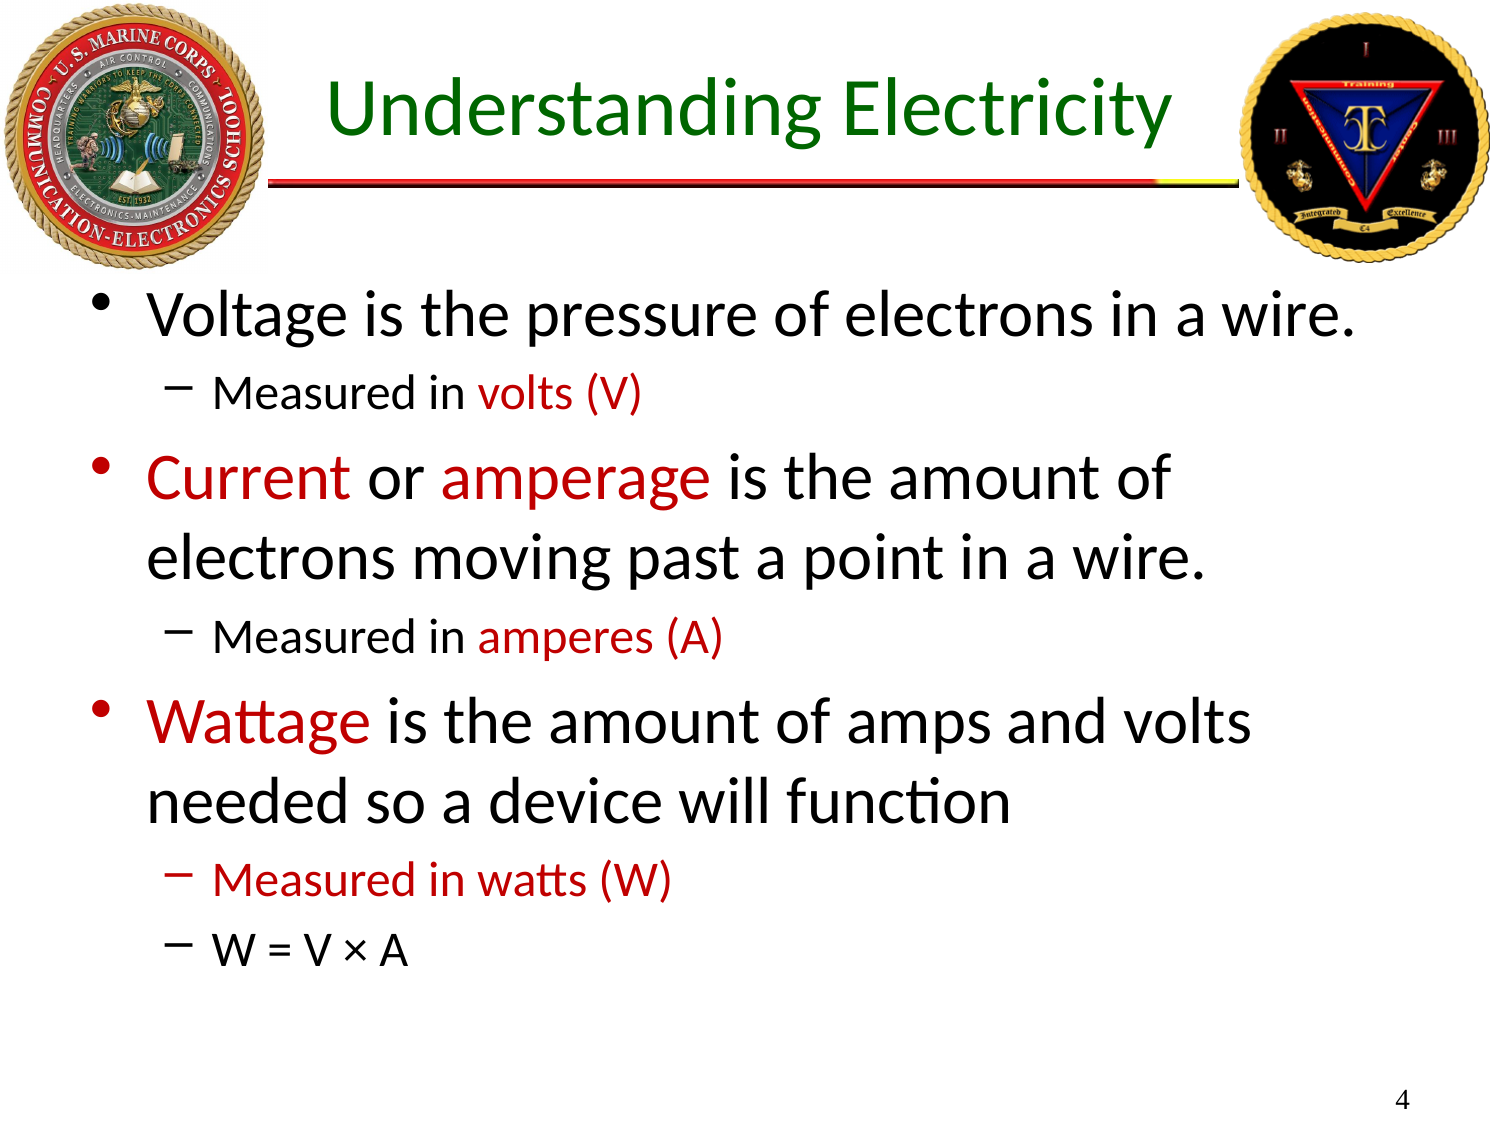

# Understanding Electricity
Voltage is the pressure of electrons in a wire.
Measured in volts (V)
Current or amperage is the amount of electrons moving past a point in a wire.
Measured in amperes (A)
Wattage is the amount of amps and volts needed so a device will function
Measured in watts (W)
W = V × A